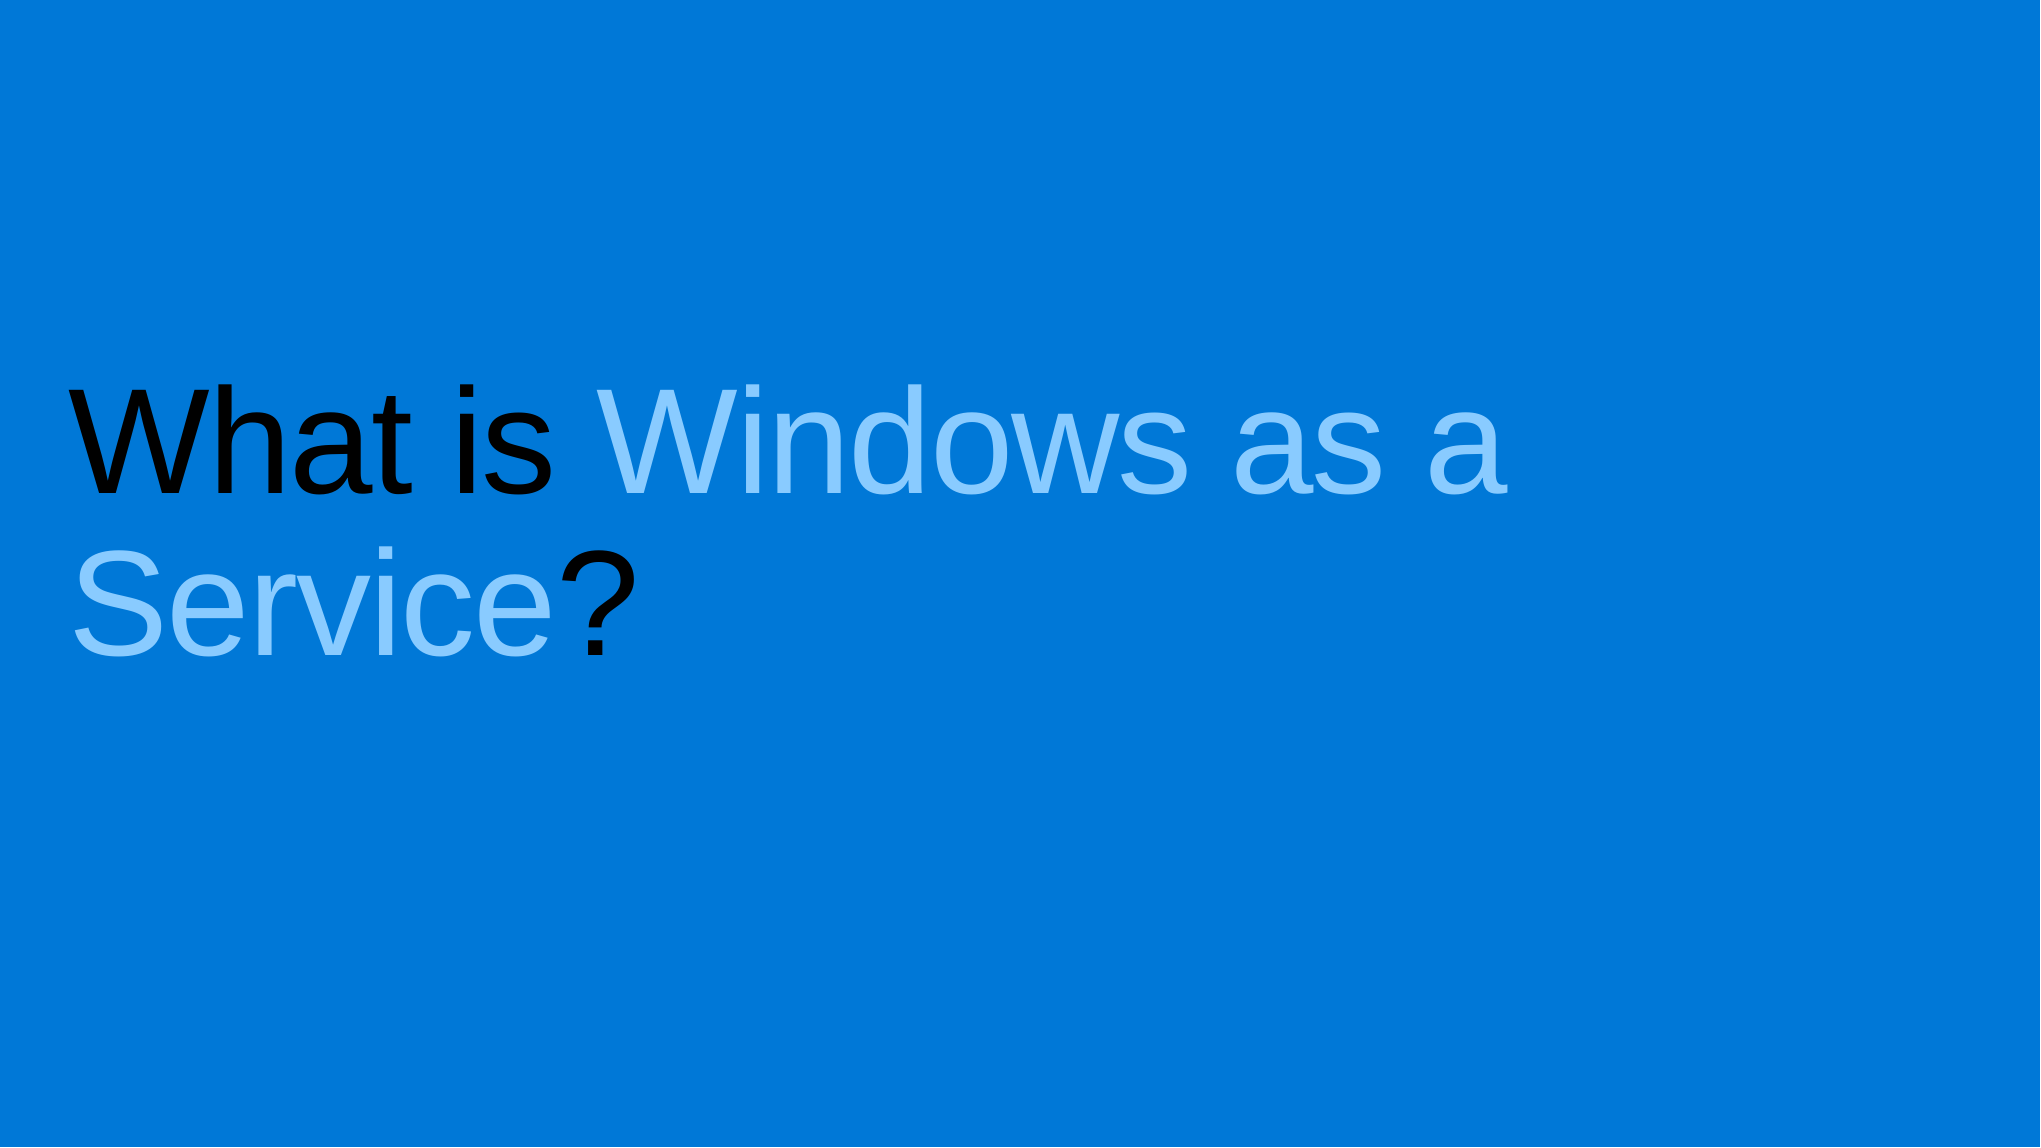

# What is Windows as a Service?